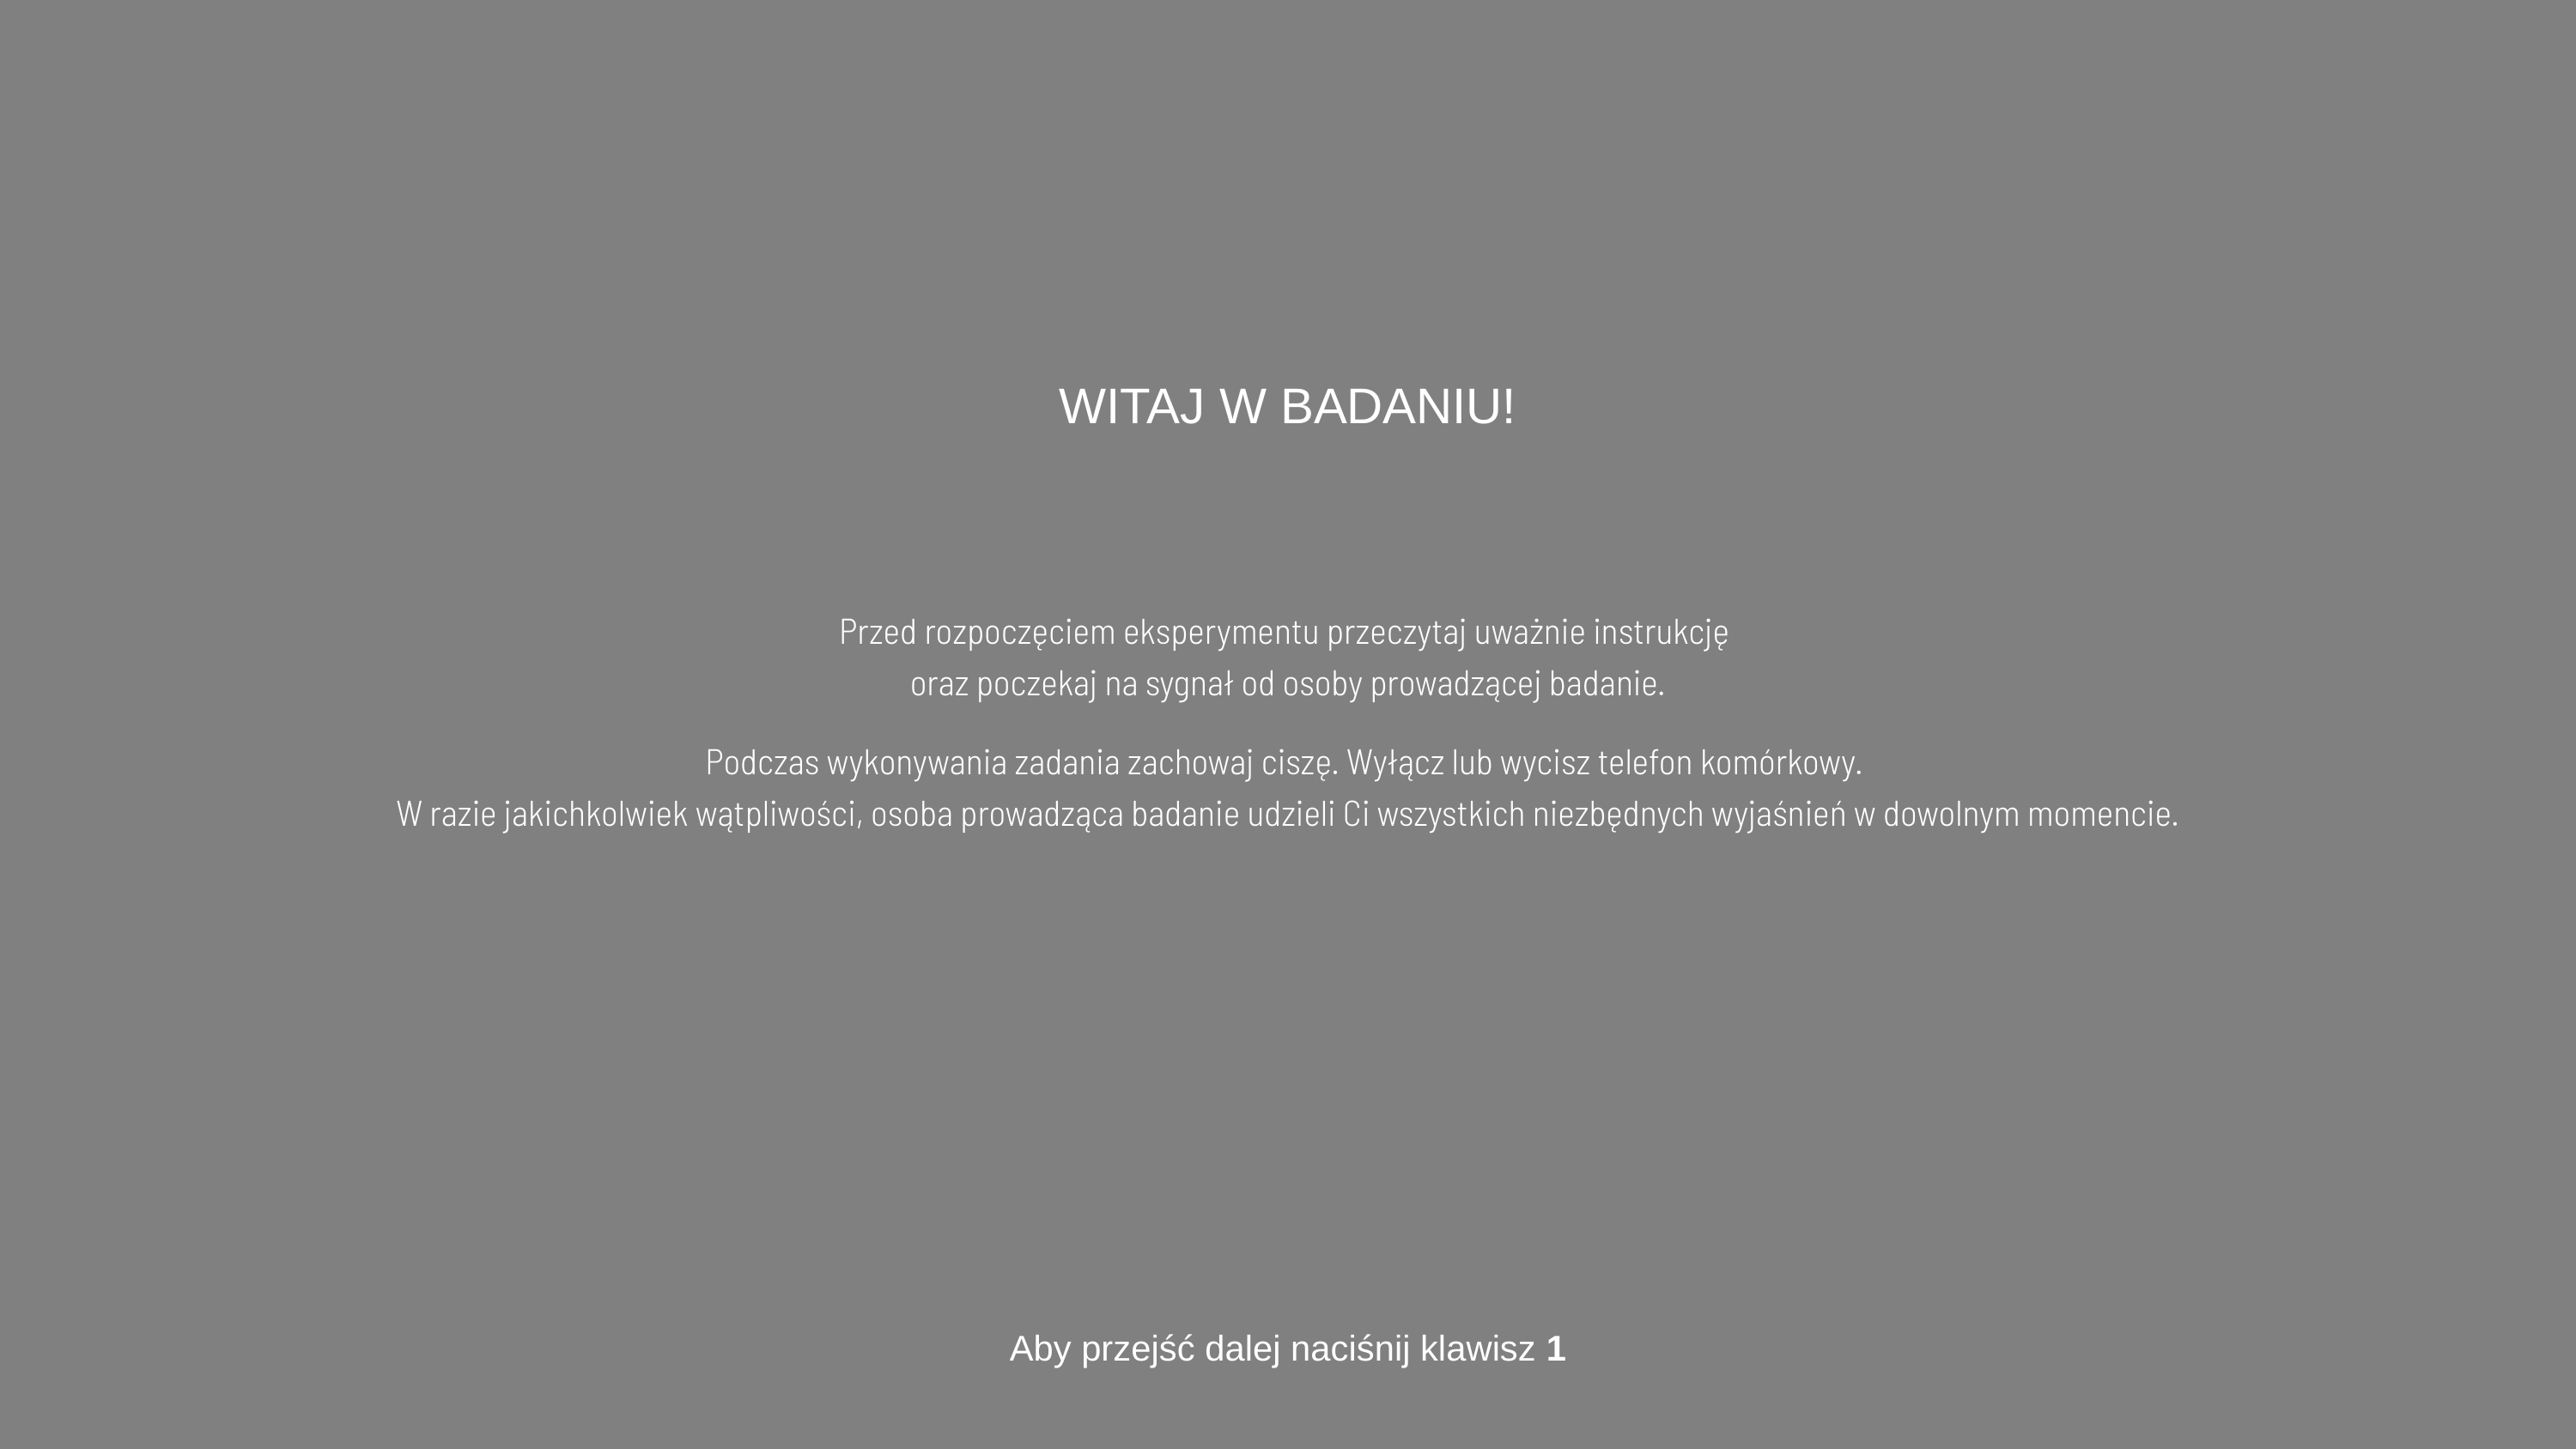

# WITAJ W BADANIU!
Przed rozpoczęciem eksperymentu przeczytaj uważnie instrukcję
oraz poczekaj na sygnał od osoby prowadzącej badanie.
Podczas wykonywania zadania zachowaj ciszę. Wyłącz lub wycisz telefon komórkowy.
W razie jakichkolwiek wątpliwości, osoba prowadząca badanie udzieli Ci wszystkich niezbędnych wyjaśnień w dowolnym momencie.
Aby przejść dalej naciśnij klawisz 1